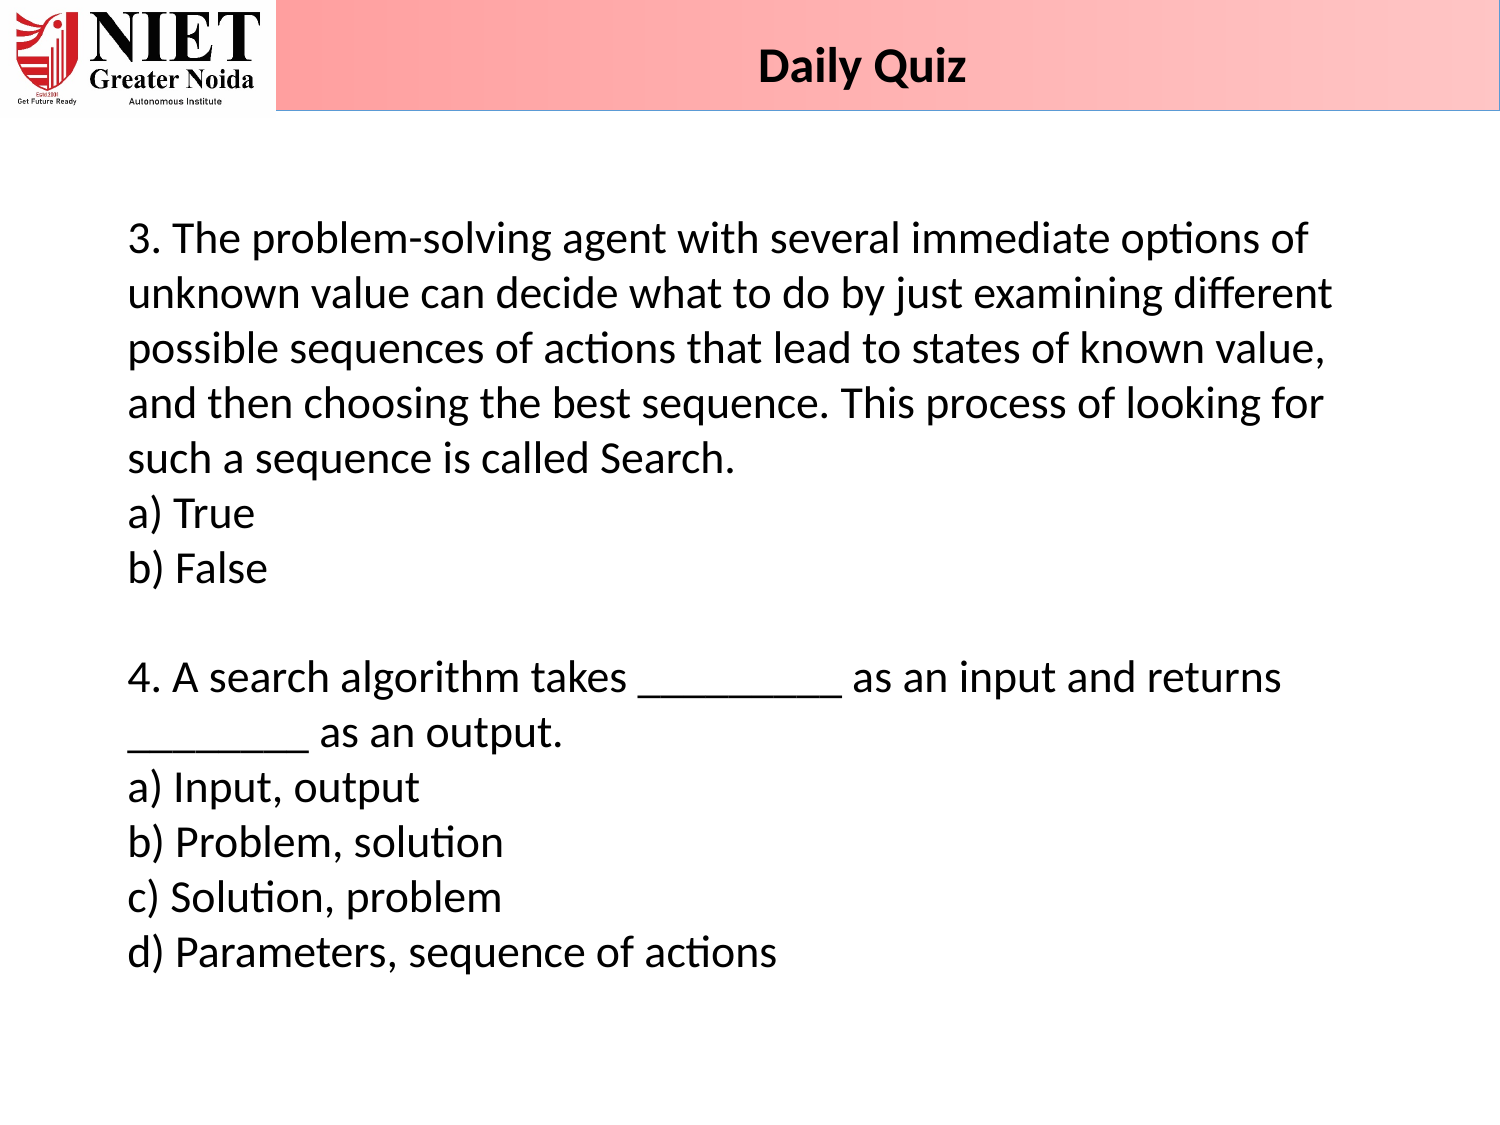

Daily Quiz
3. The problem-solving agent with several immediate options of unknown value can decide what to do by just examining different possible sequences of actions that lead to states of known value, and then choosing the best sequence. This process of looking for such a sequence is called Search.
a) True
b) False
4. A search algorithm takes _________ as an input and returns ________ as an output.
a) Input, output
b) Problem, solution
c) Solution, problem
d) Parameters, sequence of actions